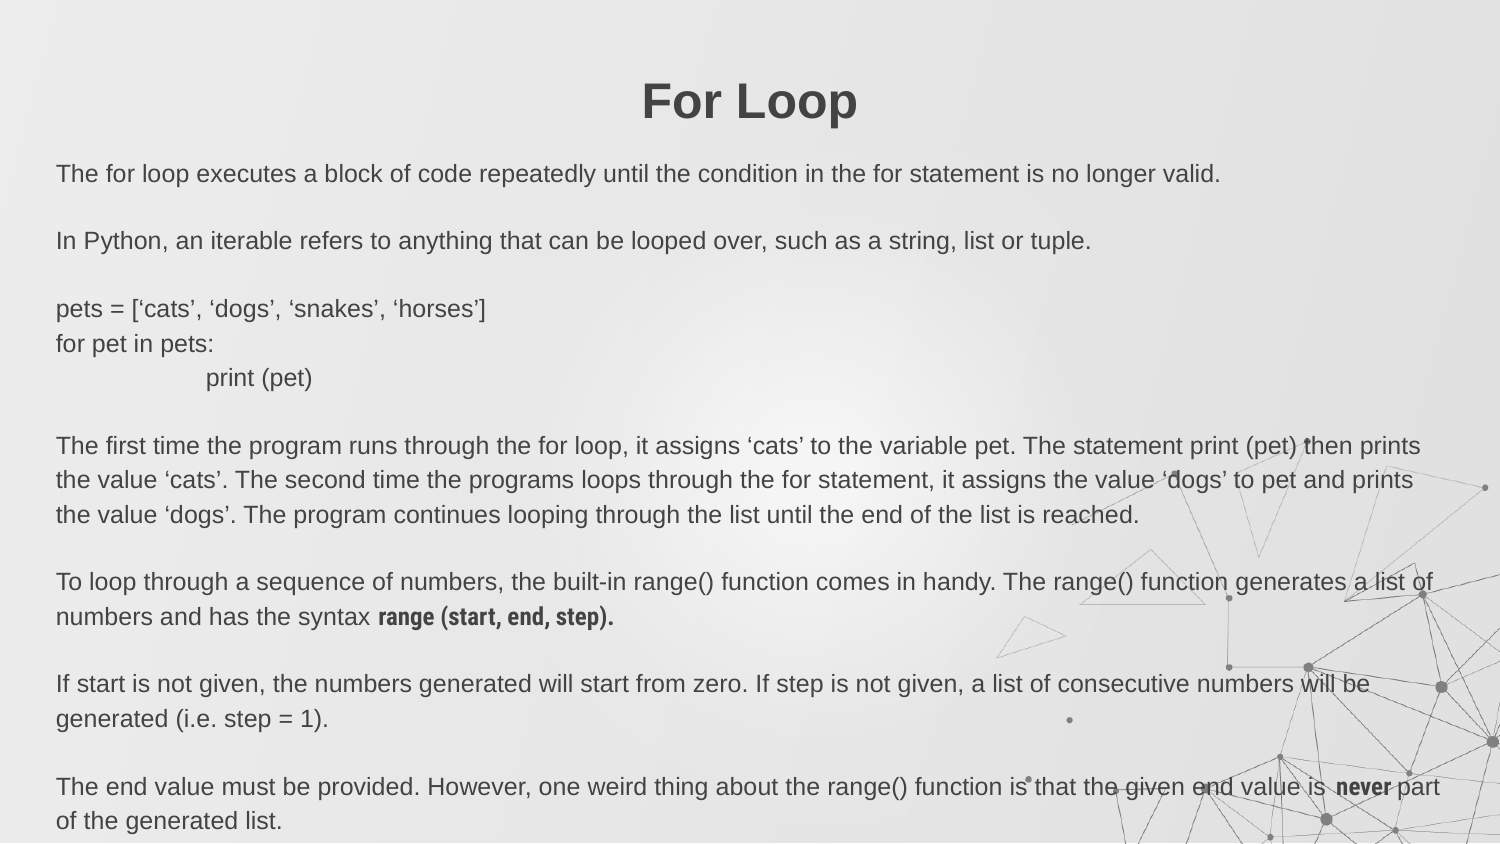

# For Loop
The for loop executes a block of code repeatedly until the condition in the for statement is no longer valid.
In Python, an iterable refers to anything that can be looped over, such as a string, list or tuple.
pets = [‘cats’, ‘dogs’, ‘snakes’, ‘horses’]
for pet in pets:
	print (pet)
The first time the program runs through the for loop, it assigns ‘cats’ to the variable pet. The statement print (pet) then prints the value ‘cats’. The second time the programs loops through the for statement, it assigns the value ‘dogs’ to pet and prints the value ‘dogs’. The program continues looping through the list until the end of the list is reached.
To loop through a sequence of numbers, the built-in range() function comes in handy. The range() function generates a list of numbers and has the syntax range (start, end, step).
If start is not given, the numbers generated will start from zero. If step is not given, a list of consecutive numbers will be generated (i.e. step = 1).
The end value must be provided. However, one weird thing about the range() function is that the given end value is never part of the generated list.